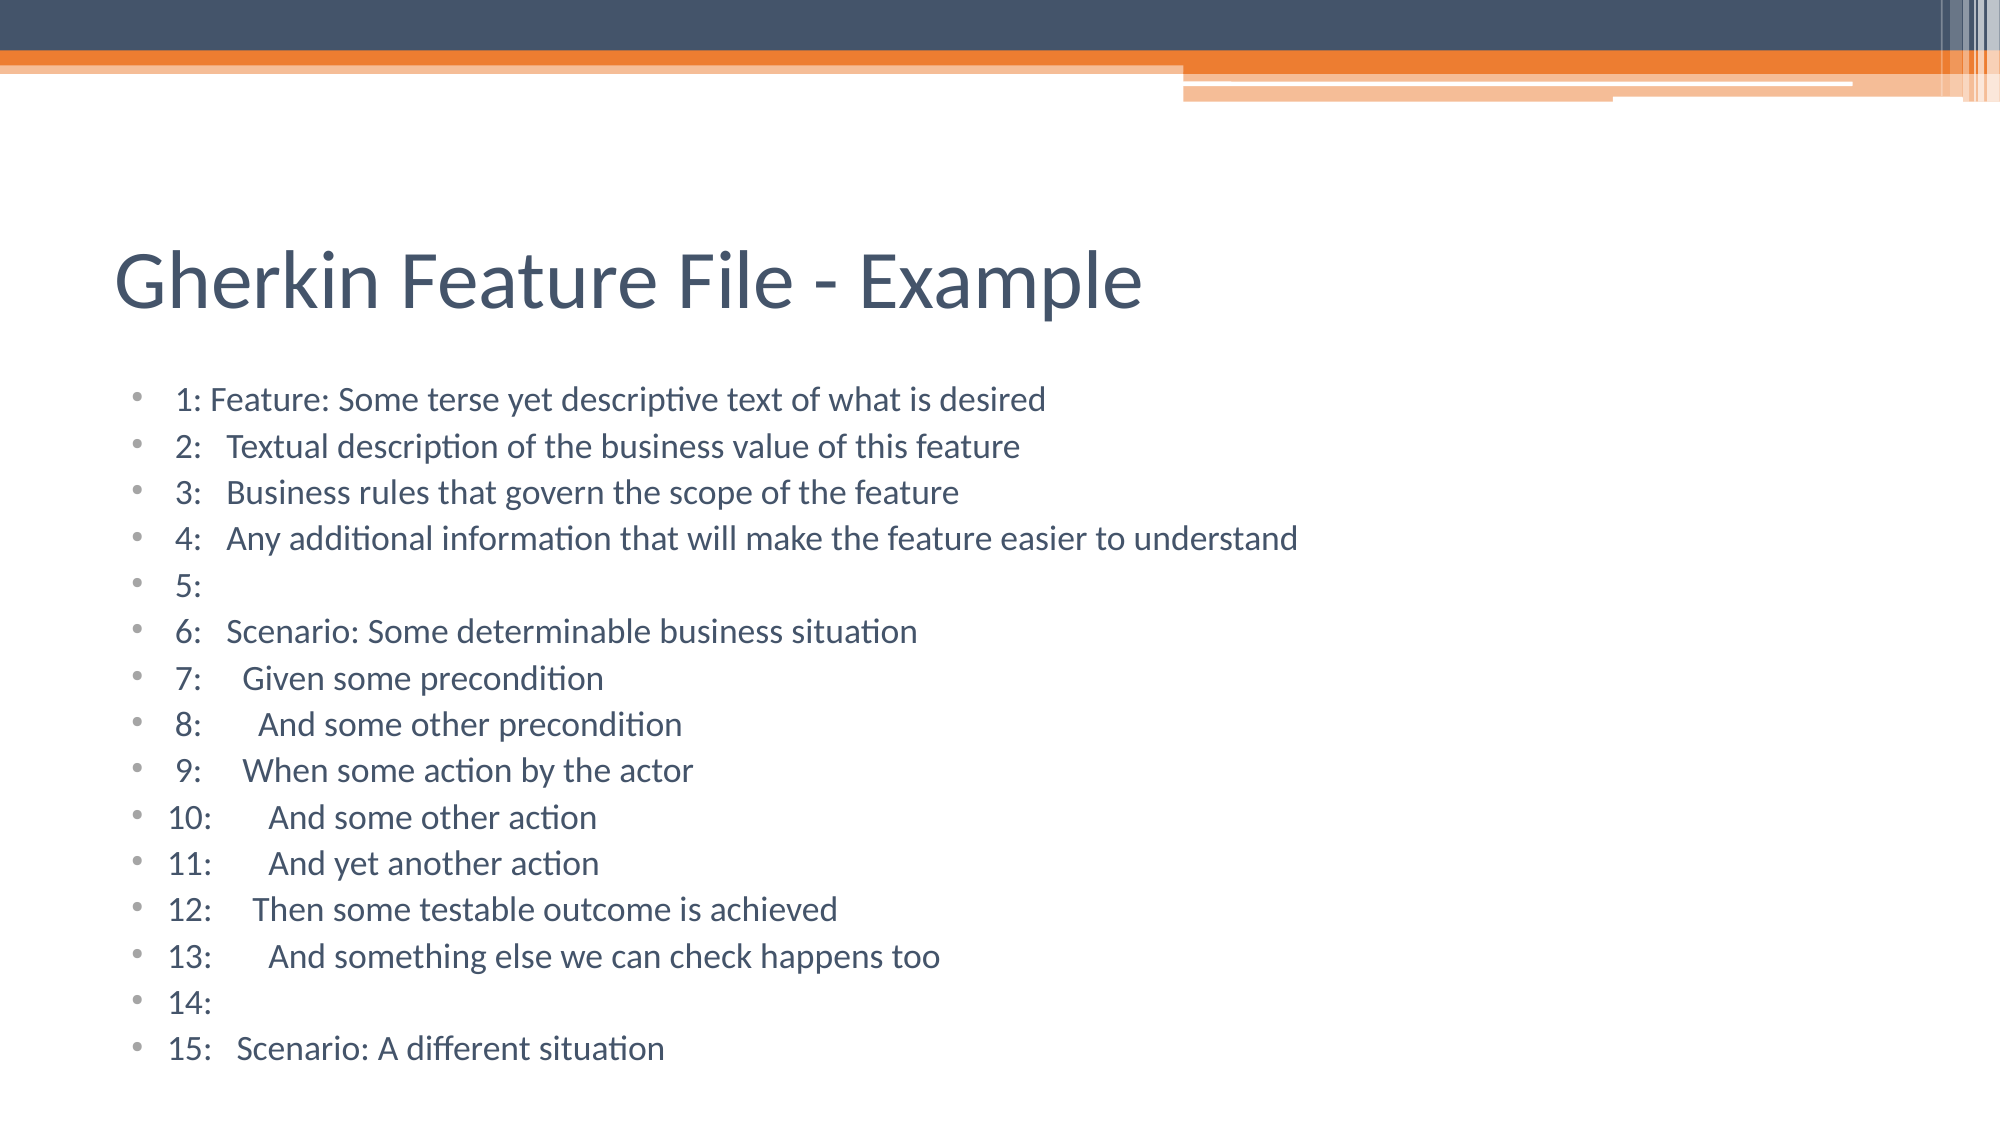

# Gherkin Feature File - Example
 1: Feature: Some terse yet descriptive text of what is desired
 2:   Textual description of the business value of this feature
 3:   Business rules that govern the scope of the feature
 4:   Any additional information that will make the feature easier to understand
 5:
 6:   Scenario: Some determinable business situation
 7:     Given some precondition
 8:       And some other precondition
 9:     When some action by the actor
10:       And some other action
11:       And yet another action
12:     Then some testable outcome is achieved
13:       And something else we can check happens too
14:
15:   Scenario: A different situation